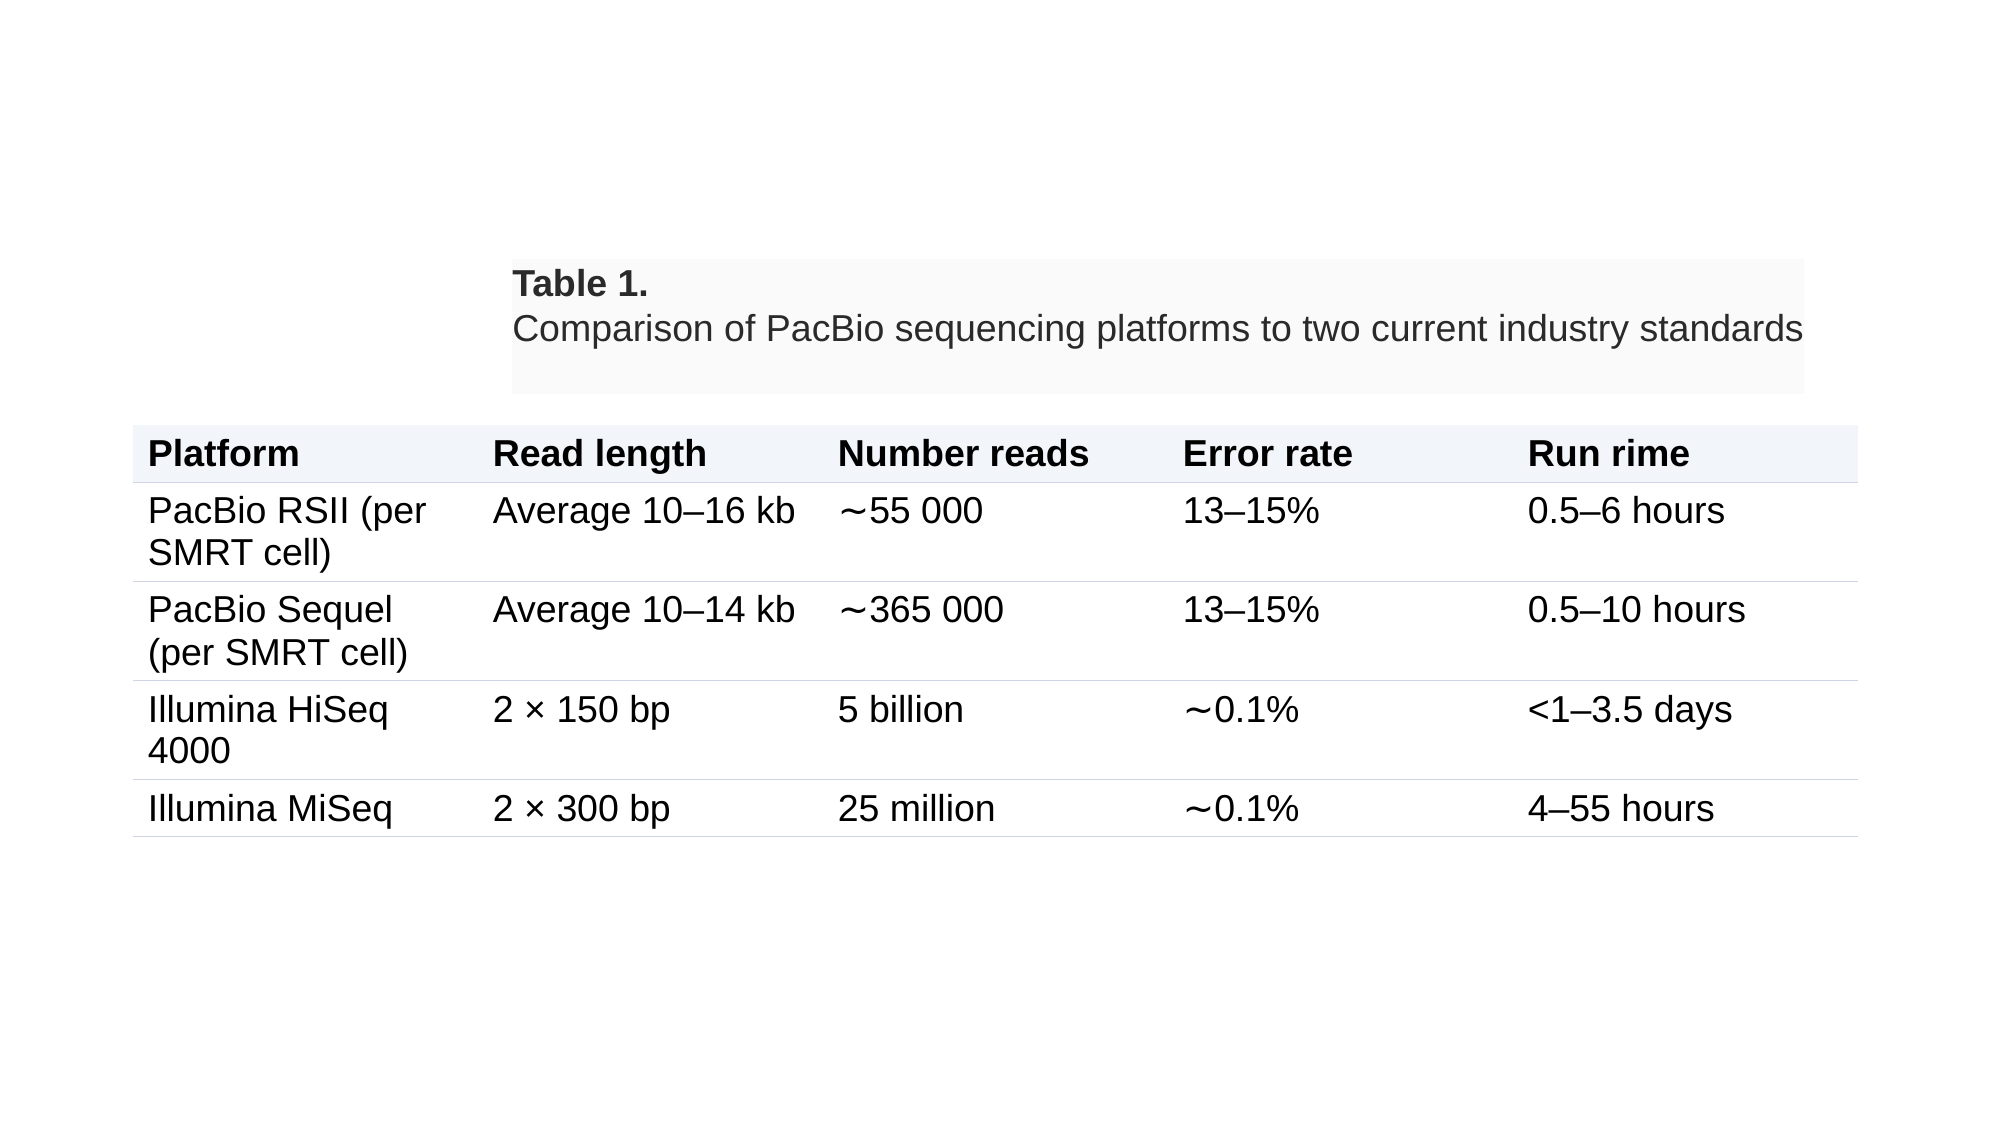

Table 1.
Comparison of PacBio sequencing platforms to two current industry standards

| Platform | Read length | Number reads | Error rate | Run rime |
| --- | --- | --- | --- | --- |
| PacBio RSII (per SMRT cell) | Average 10–16 kb | ∼55 000 | 13–15% | 0.5–6 hours |
| PacBio Sequel (per SMRT cell) | Average 10–14 kb | ∼365 000 | 13–15% | 0.5–10 hours |
| Illumina HiSeq 4000 | 2 × 150 bp | 5 billion | ∼0.1% | <1–3.5 days |
| Illumina MiSeq | 2 × 300 bp | 25 million | ∼0.1% | 4–55 hours |